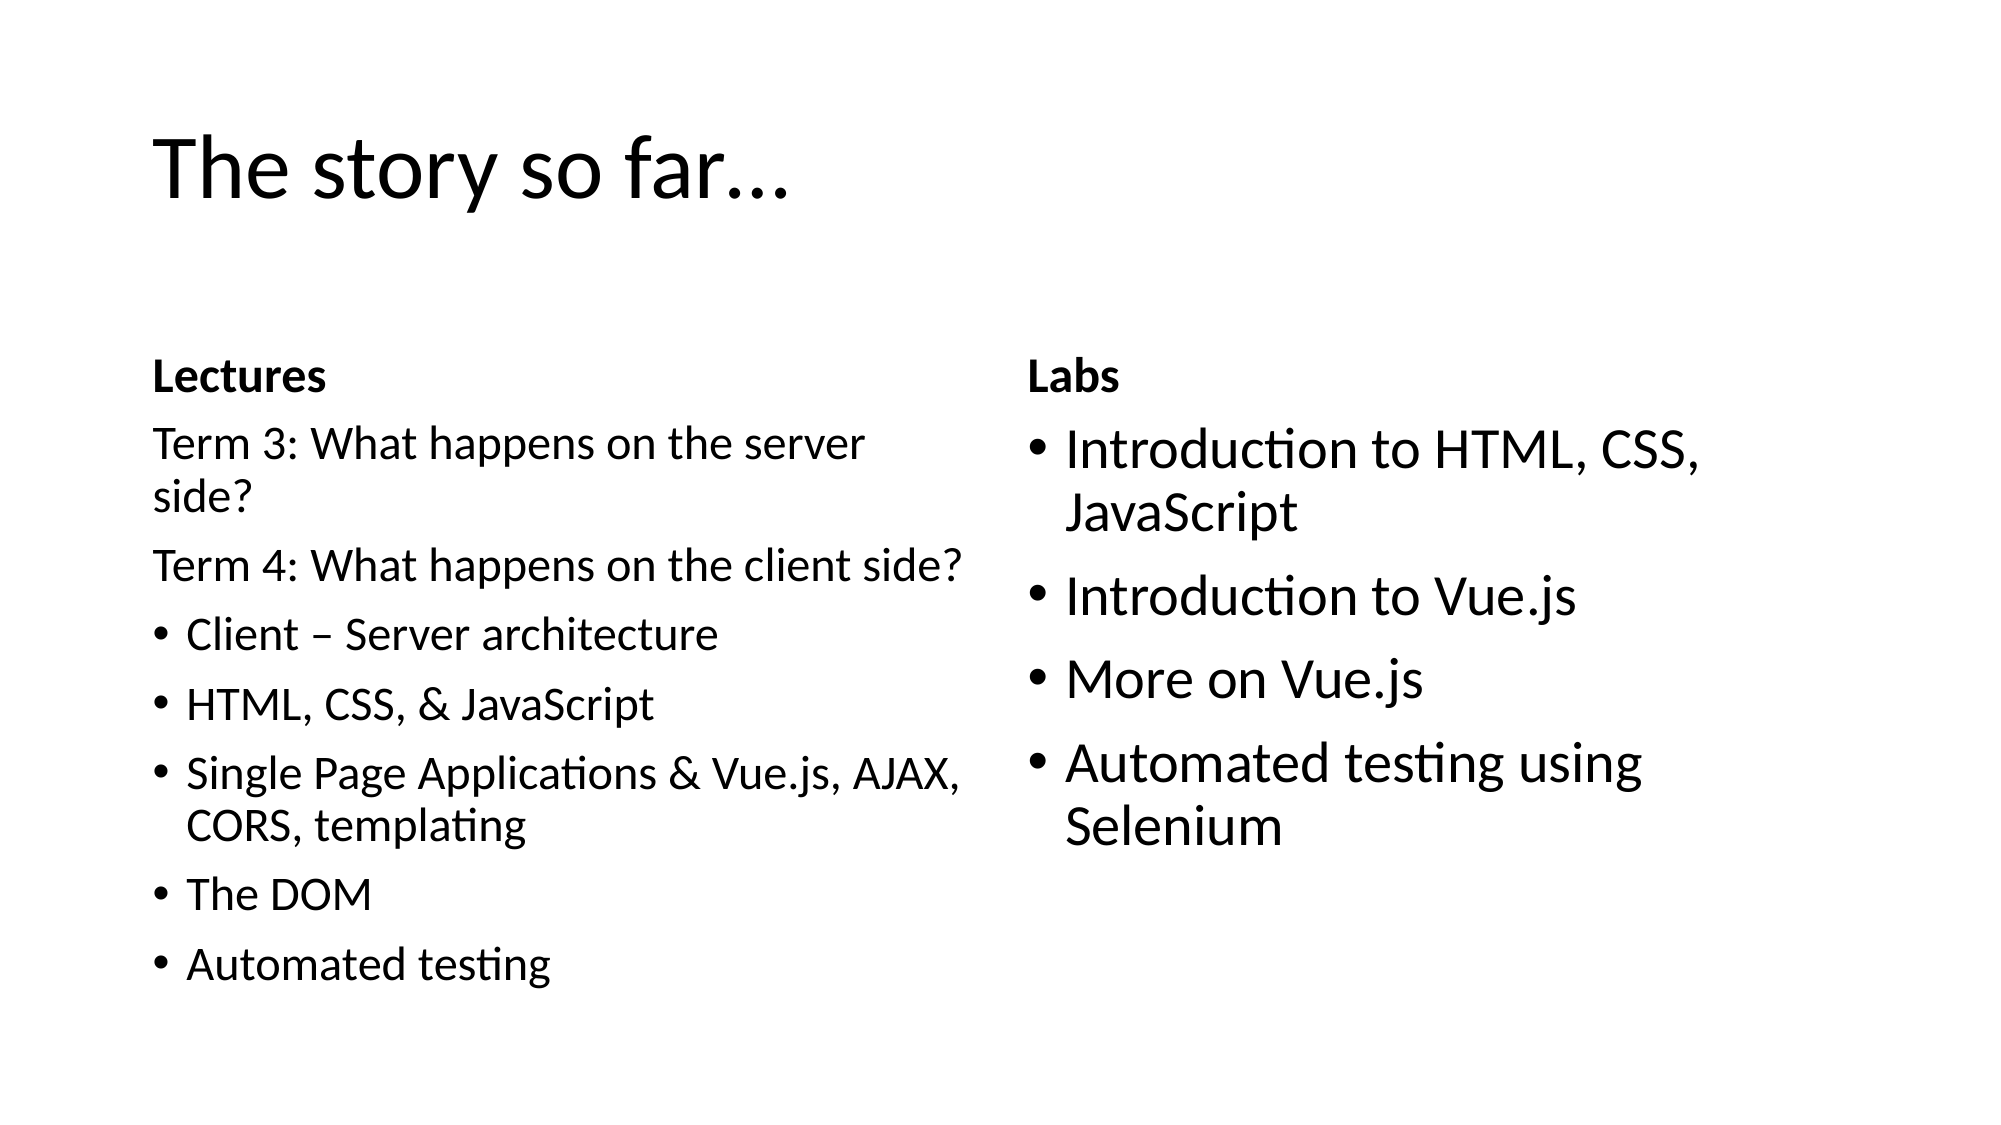

# The story so far…
Lectures
Labs
Term 3: What happens on the server side?
Term 4: What happens on the client side?
Client – Server architecture
HTML, CSS, & JavaScript
Single Page Applications & Vue.js, AJAX, CORS, templating
The DOM
Automated testing

Introduction to HTML, CSS, JavaScript
Introduction to Vue.js
More on Vue.js
Automated testing using Selenium